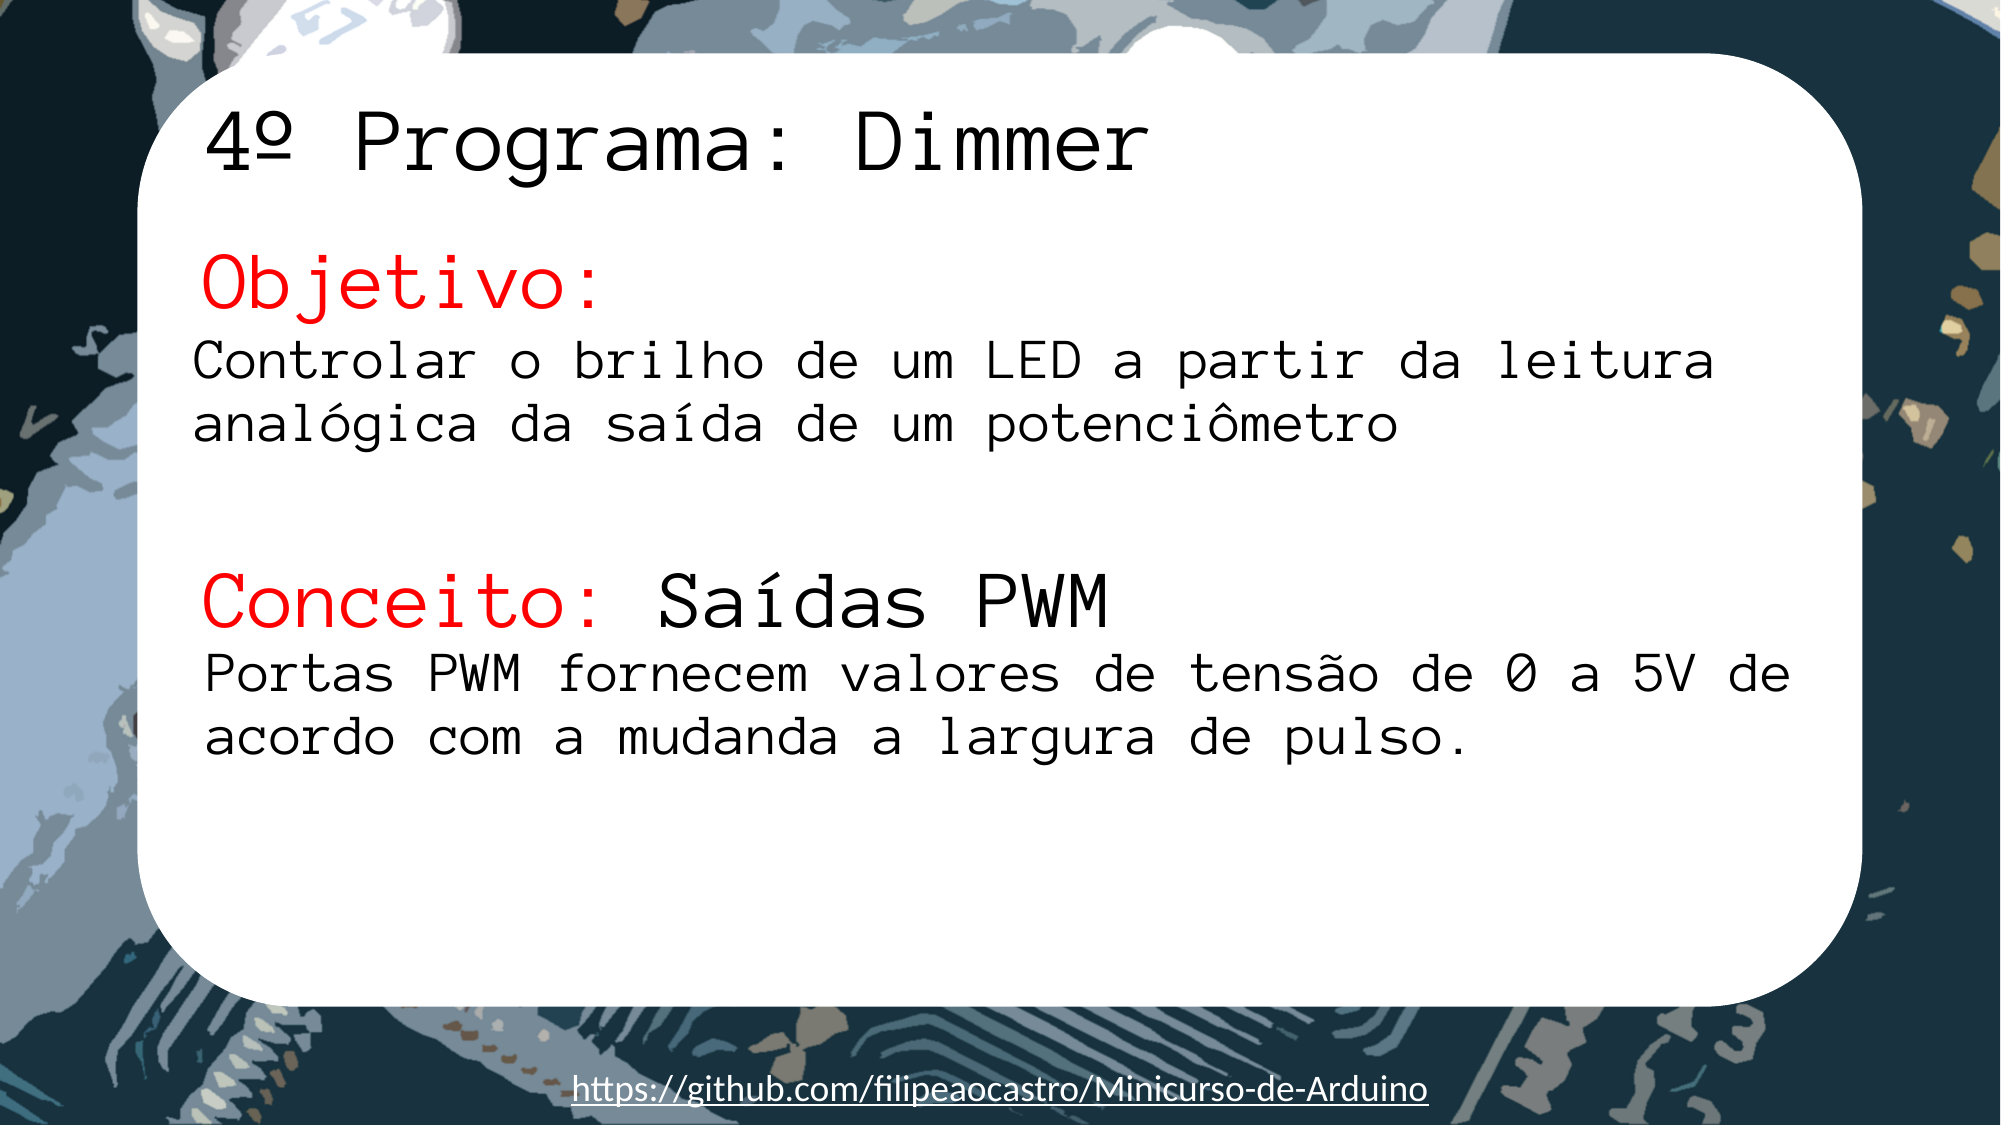

# 4º Programa: Dimmer
Objetivo:
pinMode(pino, modo)
Controlar o brilho de um LED a partir da leitura analógica da saída de um potenciômetro
Conceito: Saídas PWM
Portas PWM fornecem valores de tensão de 0 a 5V de acordo com a mudanda a largura de pulso.
https://github.com/filipeaocastro/Minicurso-de-Arduino